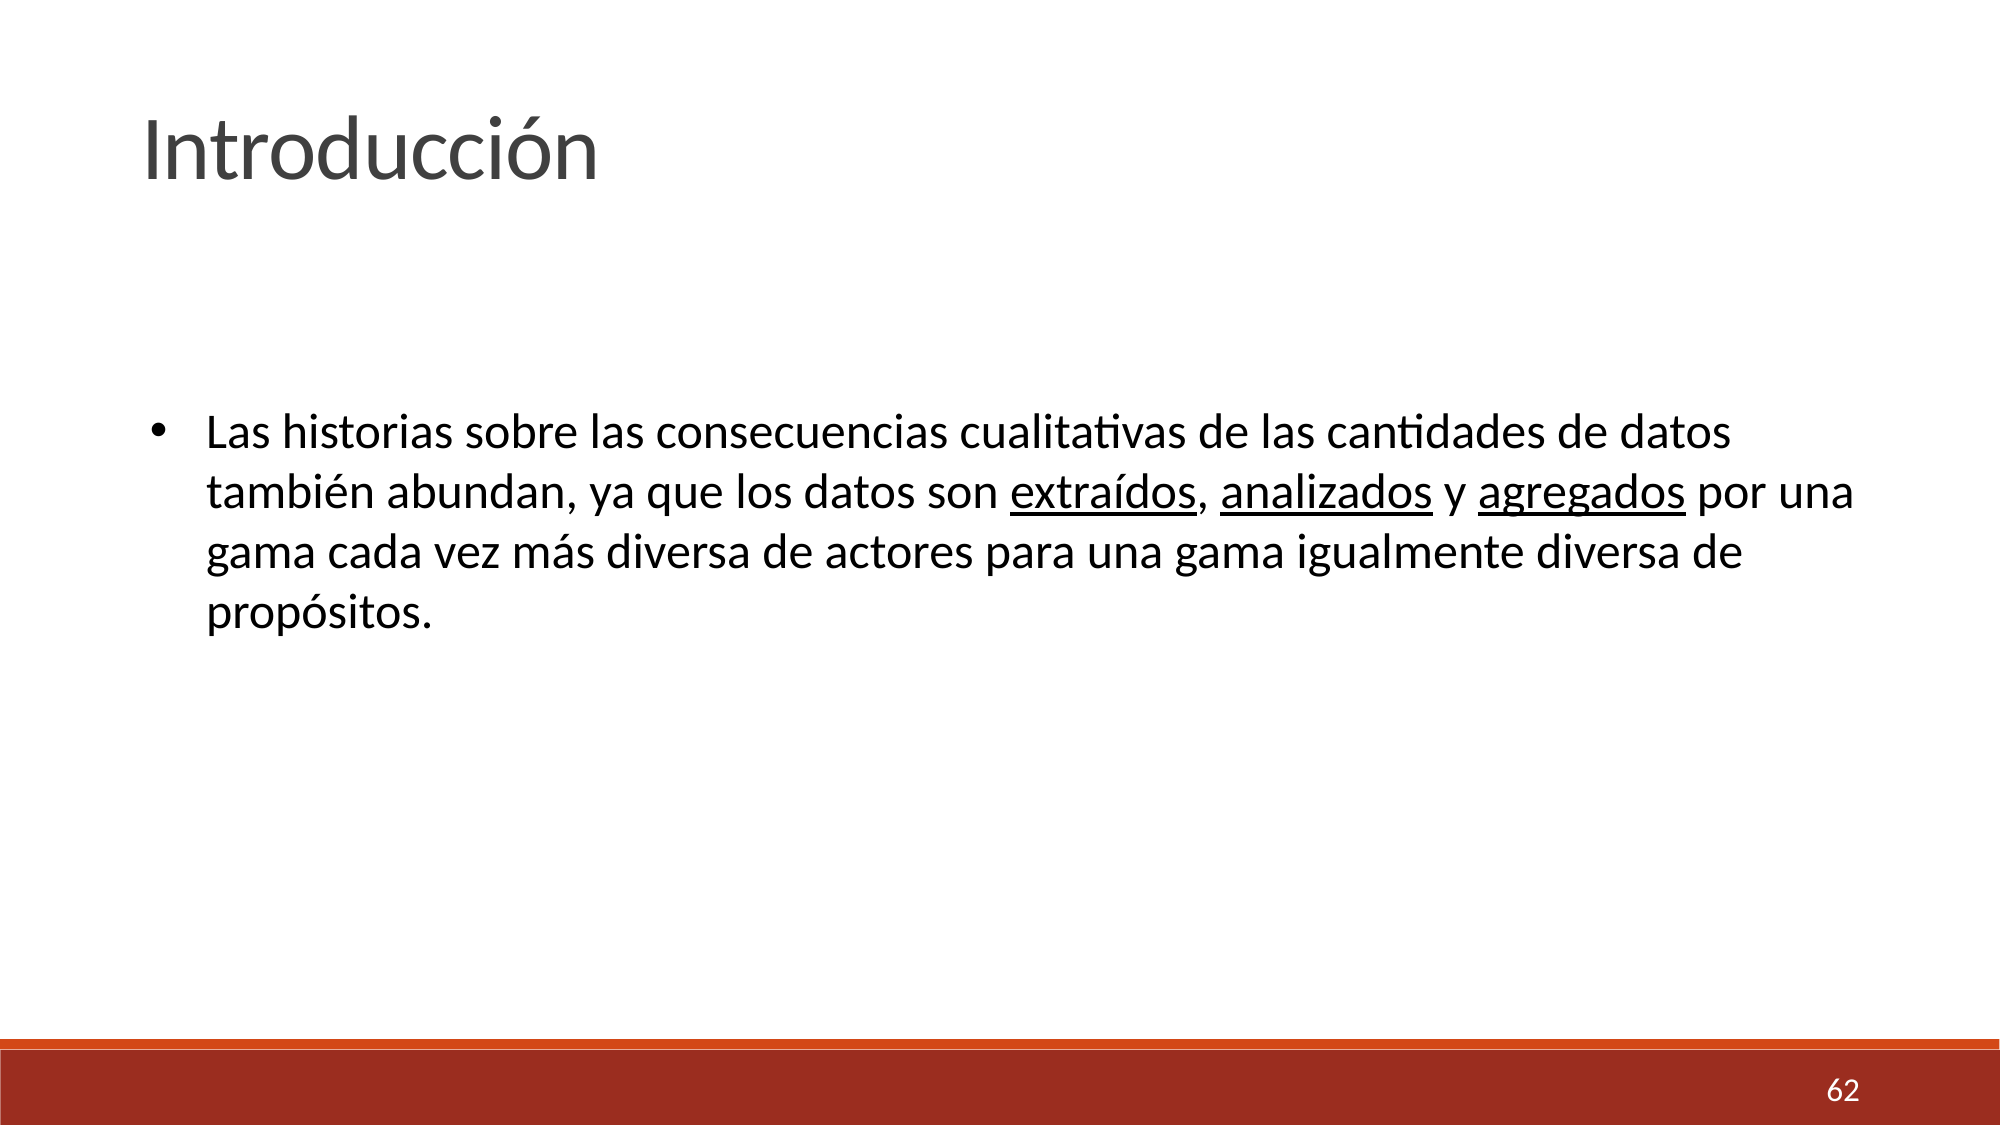

Introducción
Las historias sobre las consecuencias cualitativas de las cantidades de datos también abundan, ya que los datos son extraídos, analizados y agregados por una gama cada vez más diversa de actores para una gama igualmente diversa de propósitos.
62